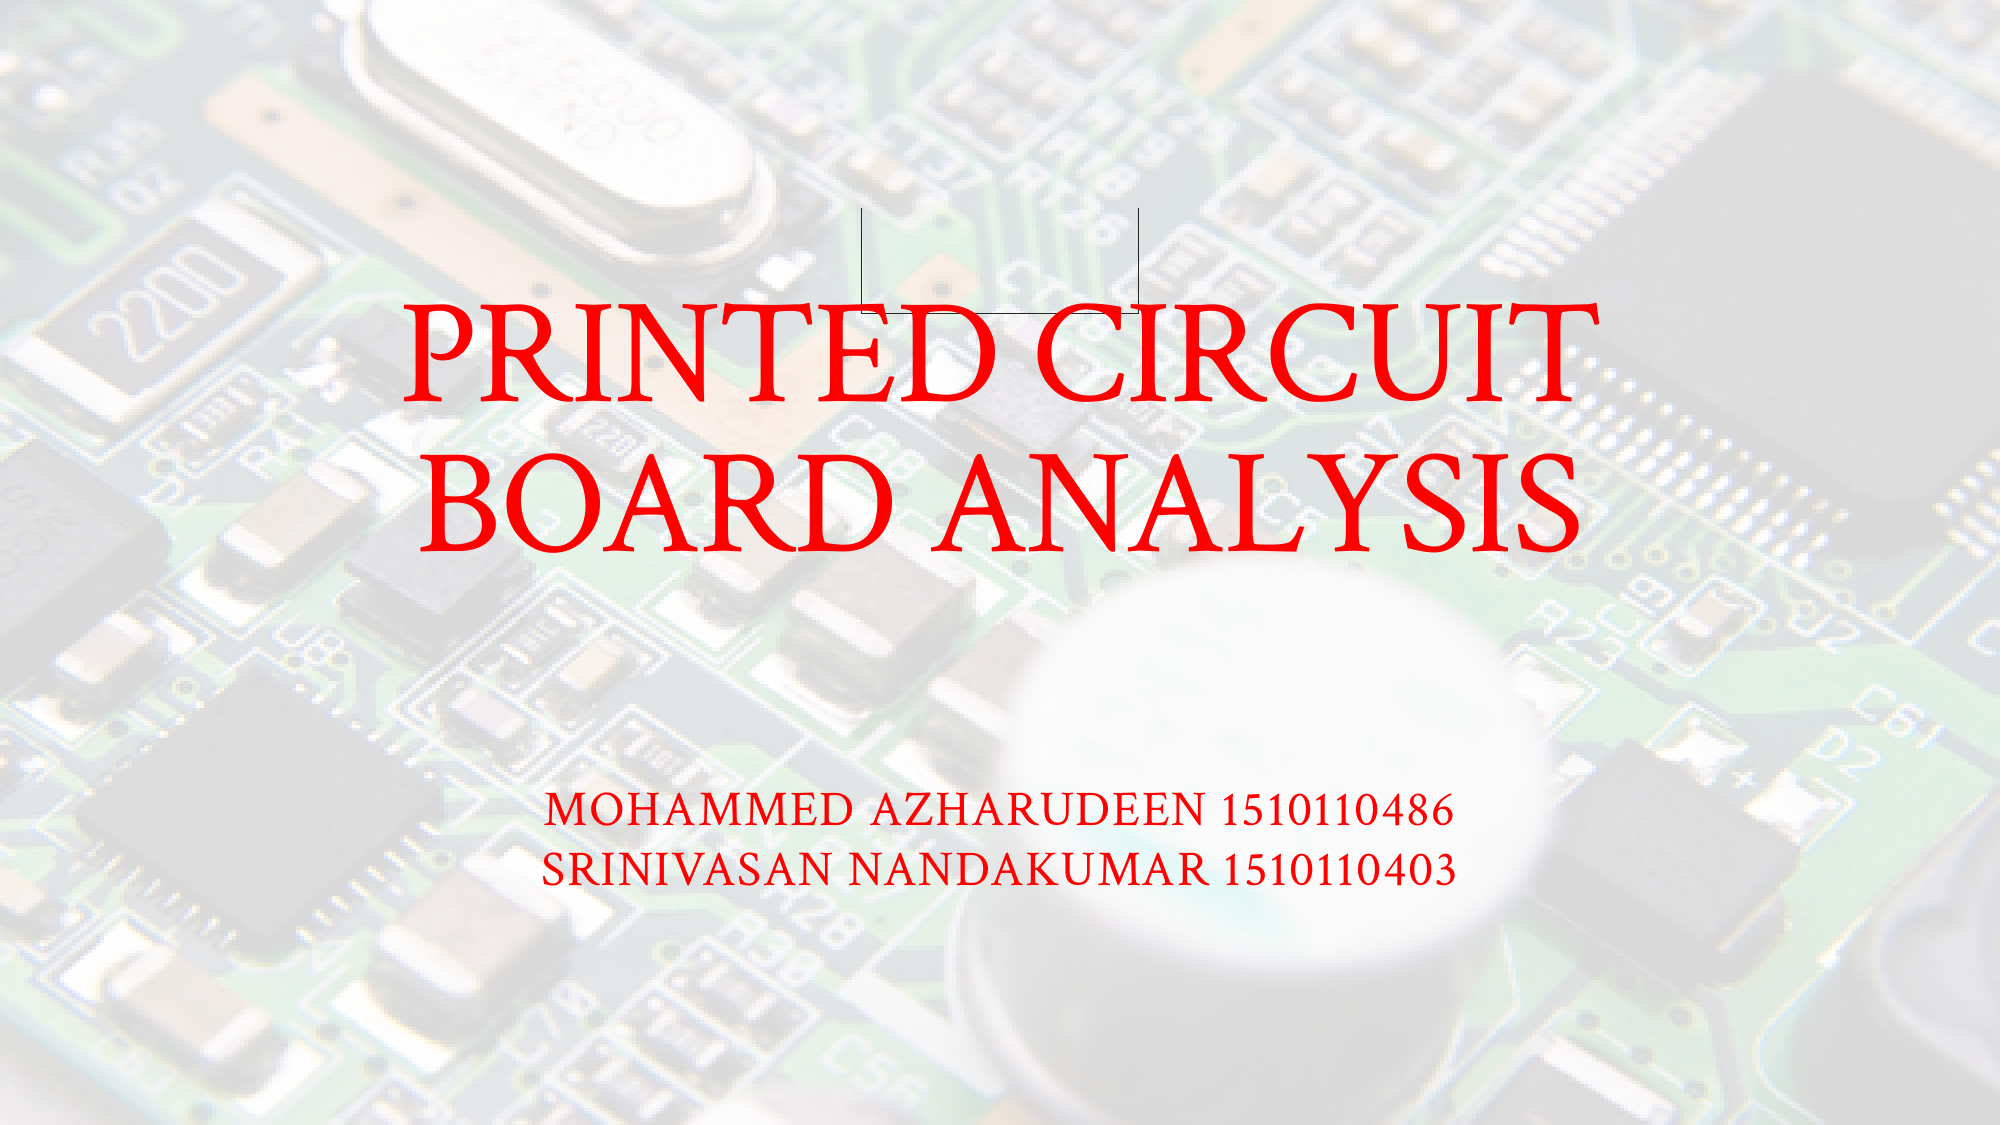

# PRINTED CIRCUIT BOARD ANALYSIS
MOHAMMED AZHARUDEEN 1510110486
SRINIVASAN NANDAKUMAR 1510110403